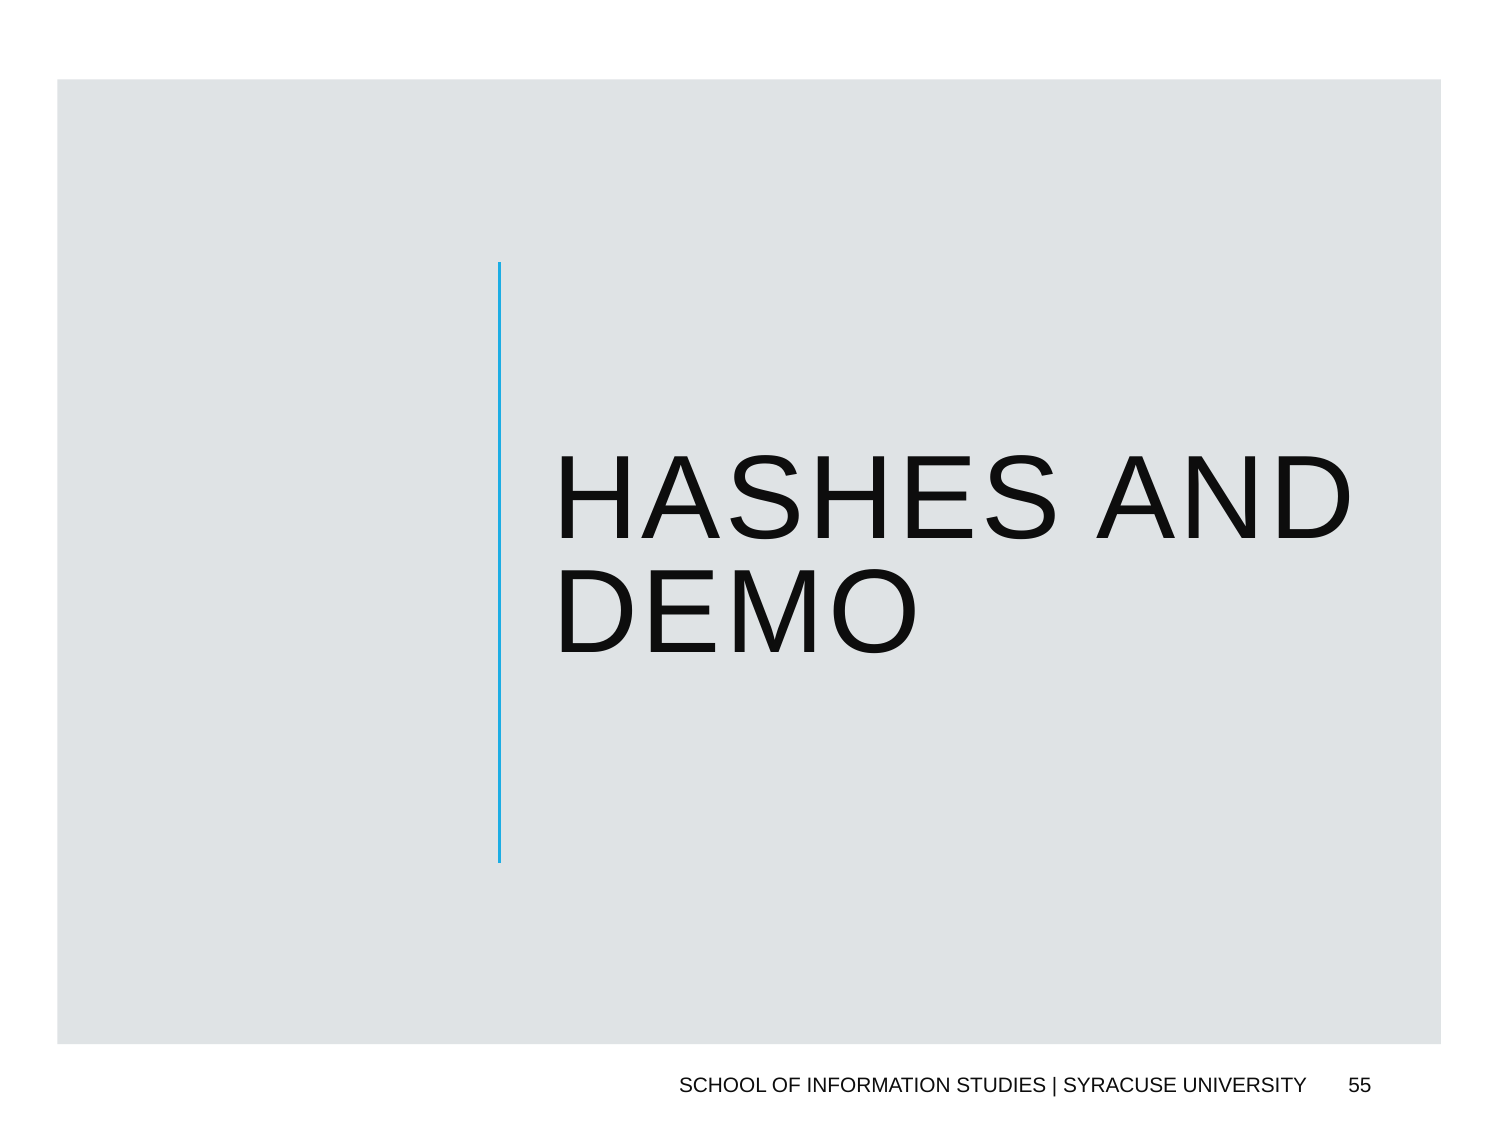

# Hashes and Demo
School of Information Studies | Syracuse University
55